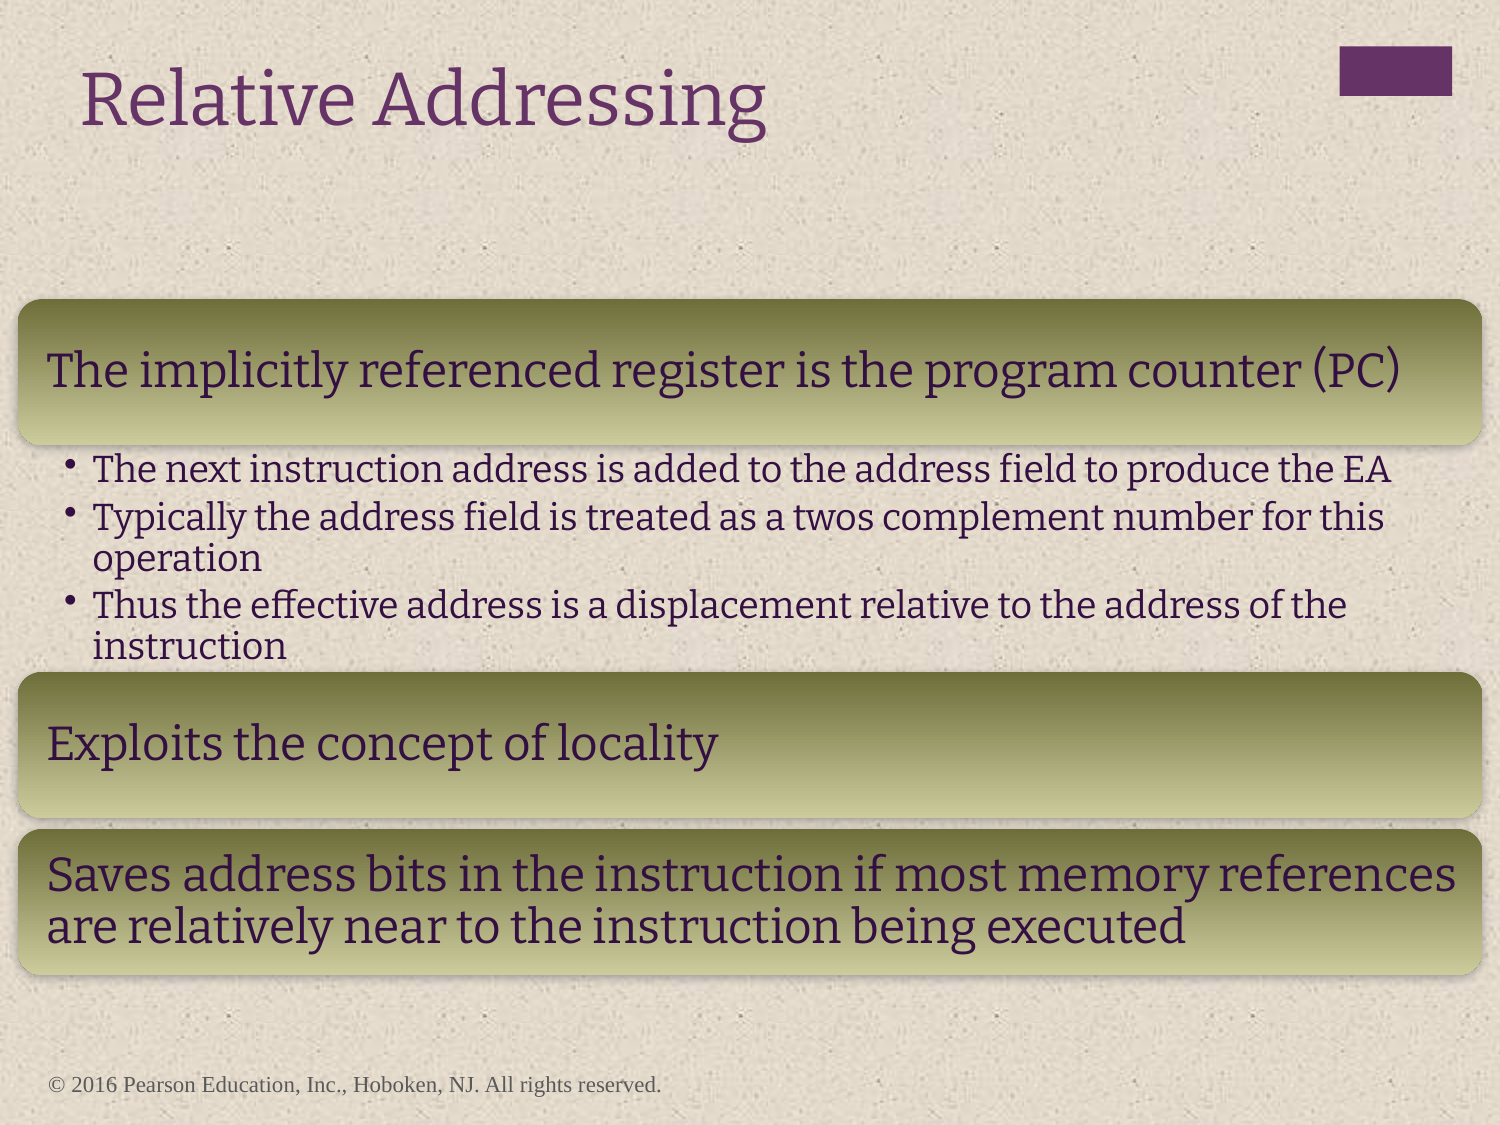

Relative Addressing
The implicitly referenced register is the program counter (PC)
The next instruction address is added to the address field to produce the EA
Typically the address field is treated as a twos complement number for this operation
Thus the effective address is a displacement relative to the address of the instruction
Exploits the concept of locality
Saves address bits in the instruction if most memory references are relatively near to the instruction being executed

© 2016 Pearson Education, Inc., Hoboken, NJ. All rights reserved.